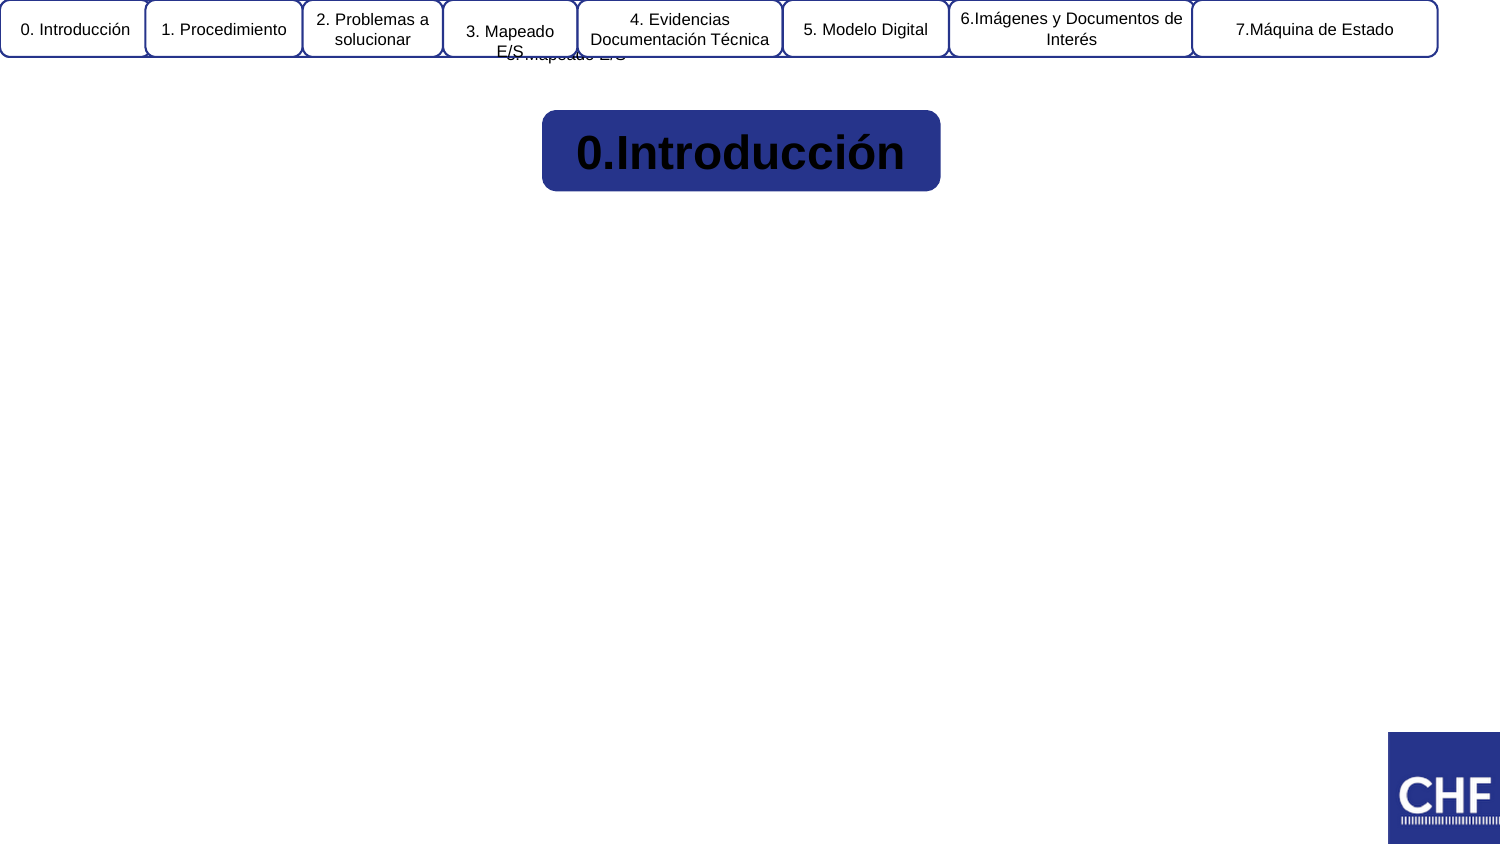

0. Introducción
0. Introducción
1. Procedimiento
1. Procedimiento
2. Problemas a solucionar
2. Problemas a solucionar

3. Mapeado E/S

3. Mapeado E/S

4. Evidencias Documentación Técnica
4. Evidencias Documentación Técnica
5. Modelo Digital
5. Modelo Digital
7.Máquina de Estado
3
3
6.Imágenes y Documentos de Interés
6.Imágenes y Documentos de Interés
0.Introducción